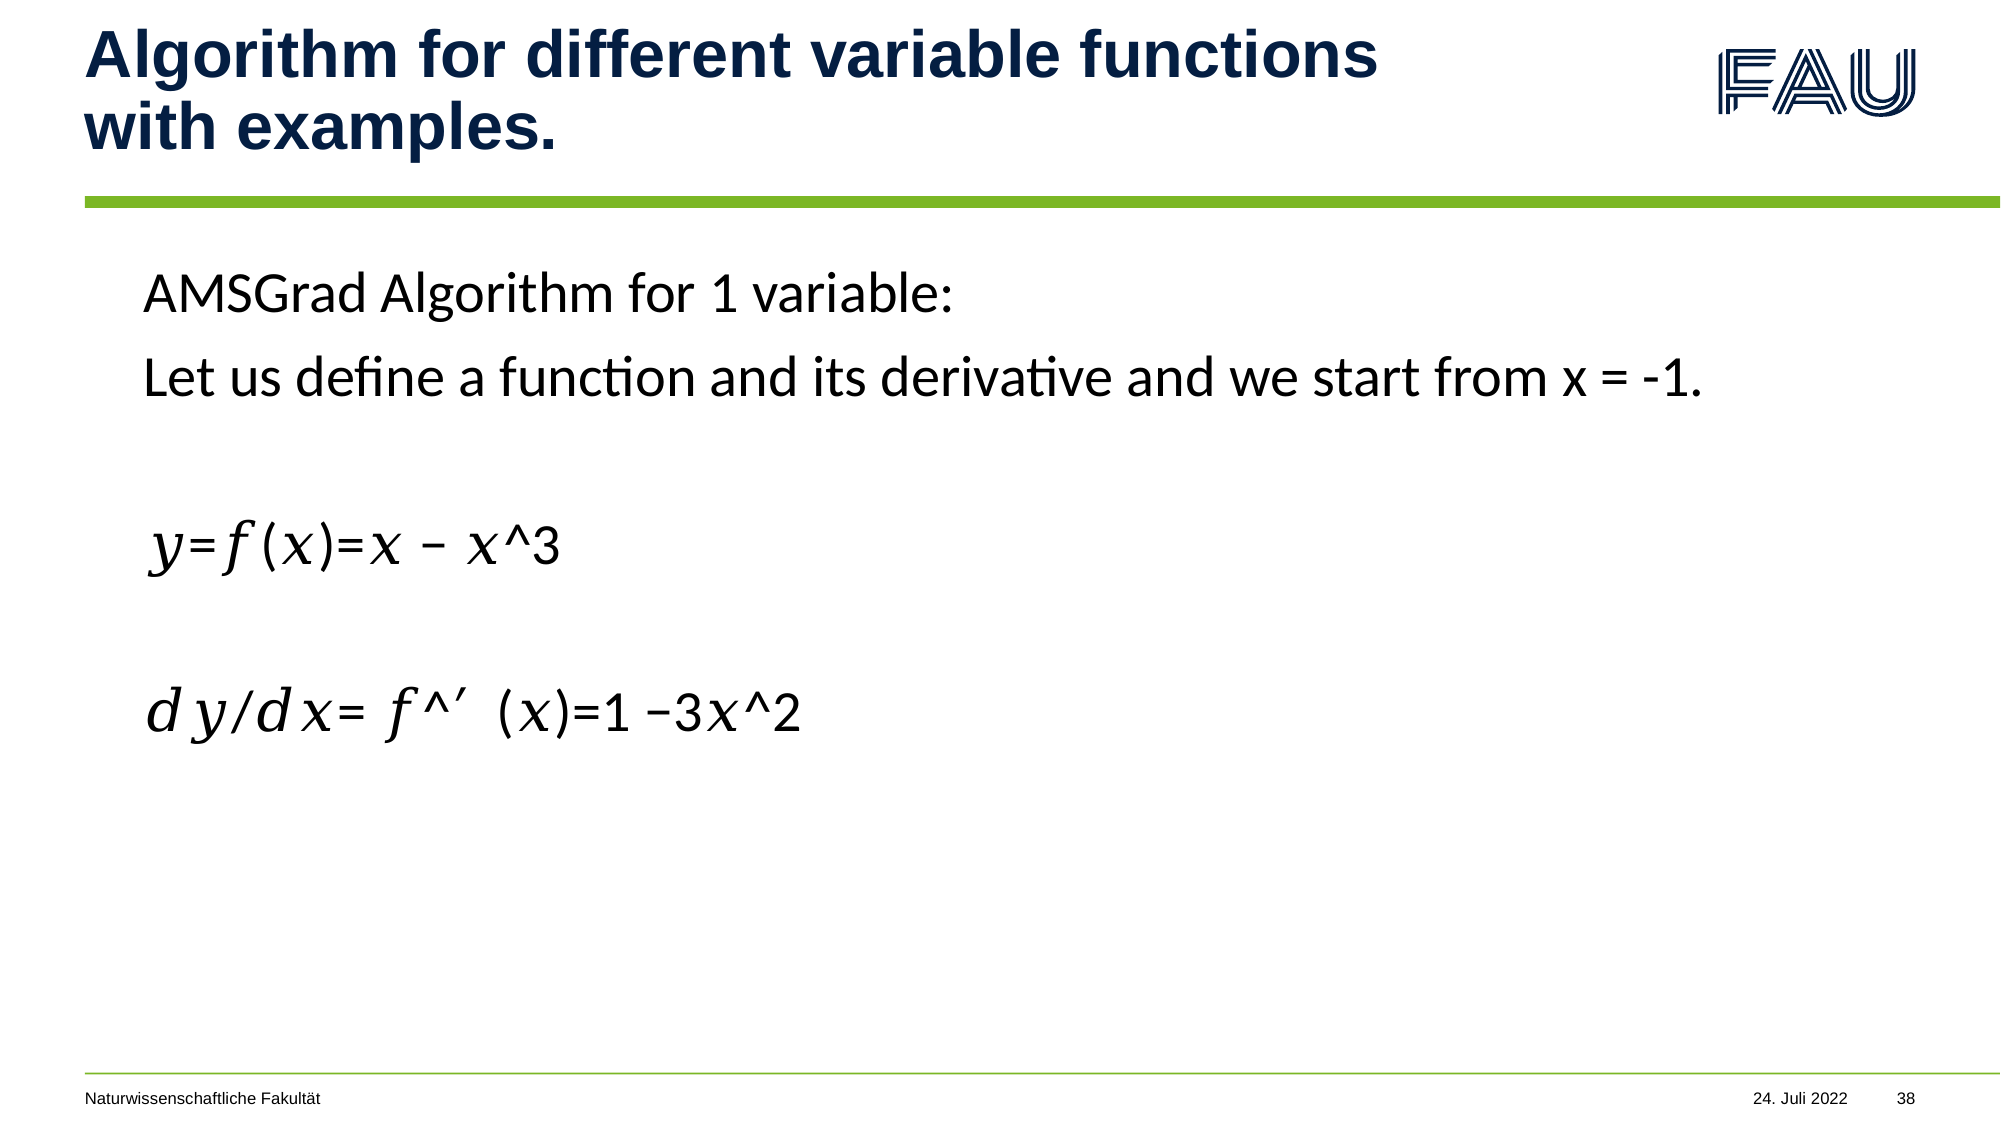

# Algorithm for different variable functions with examples.
AMSGrad Algorithm for 1 variable:
Let us define a function and its derivative and we start from x = -1.

𝑦=𝑓(𝑥)=𝑥 − 𝑥^3

𝑑𝑦/𝑑𝑥= 𝑓^′  (𝑥)=1 −3𝑥^2

Naturwissenschaftliche Fakultät
24. Juli 2022
38